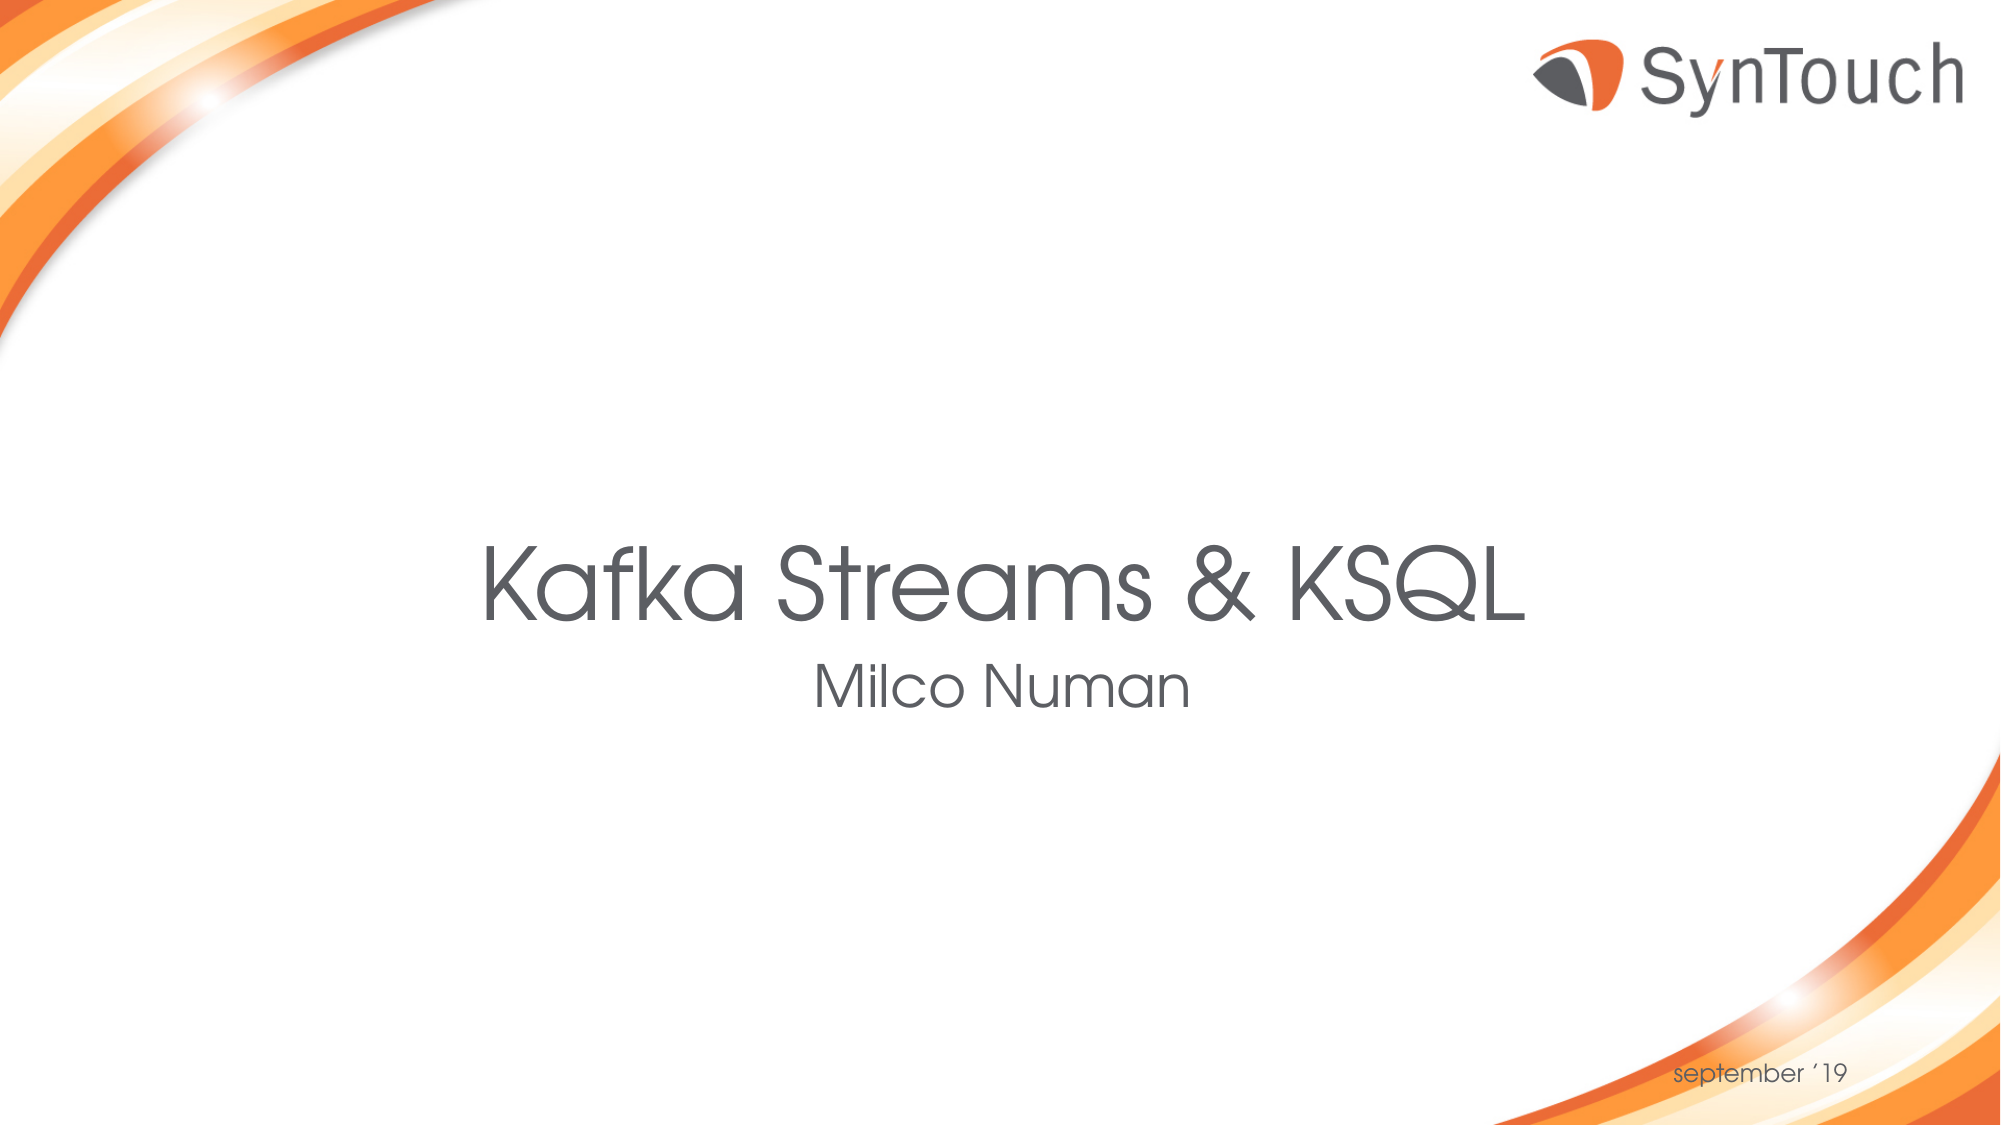

# Kafka Streams & KSQL
Milco Numan
september ’19